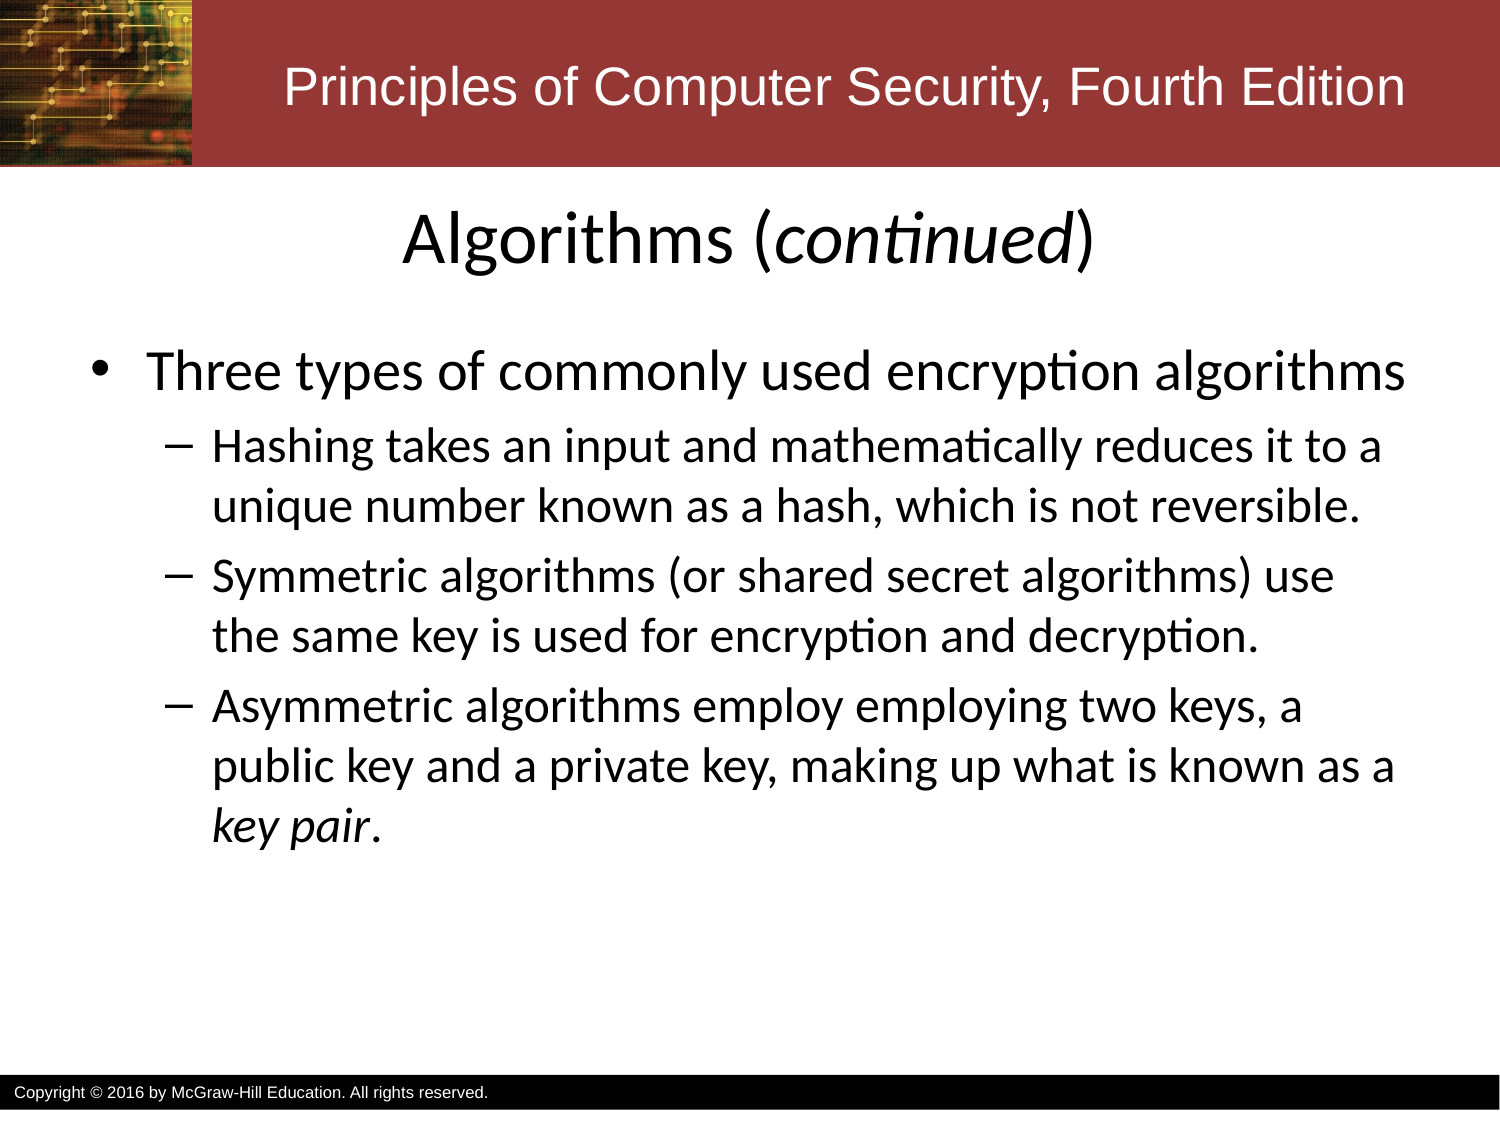

# Algorithms (continued)
Three types of commonly used encryption algorithms
Hashing takes an input and mathematically reduces it to a unique number known as a hash, which is not reversible.
Symmetric algorithms (or shared secret algorithms) use the same key is used for encryption and decryption.
Asymmetric algorithms employ employing two keys, a public key and a private key, making up what is known as a key pair.